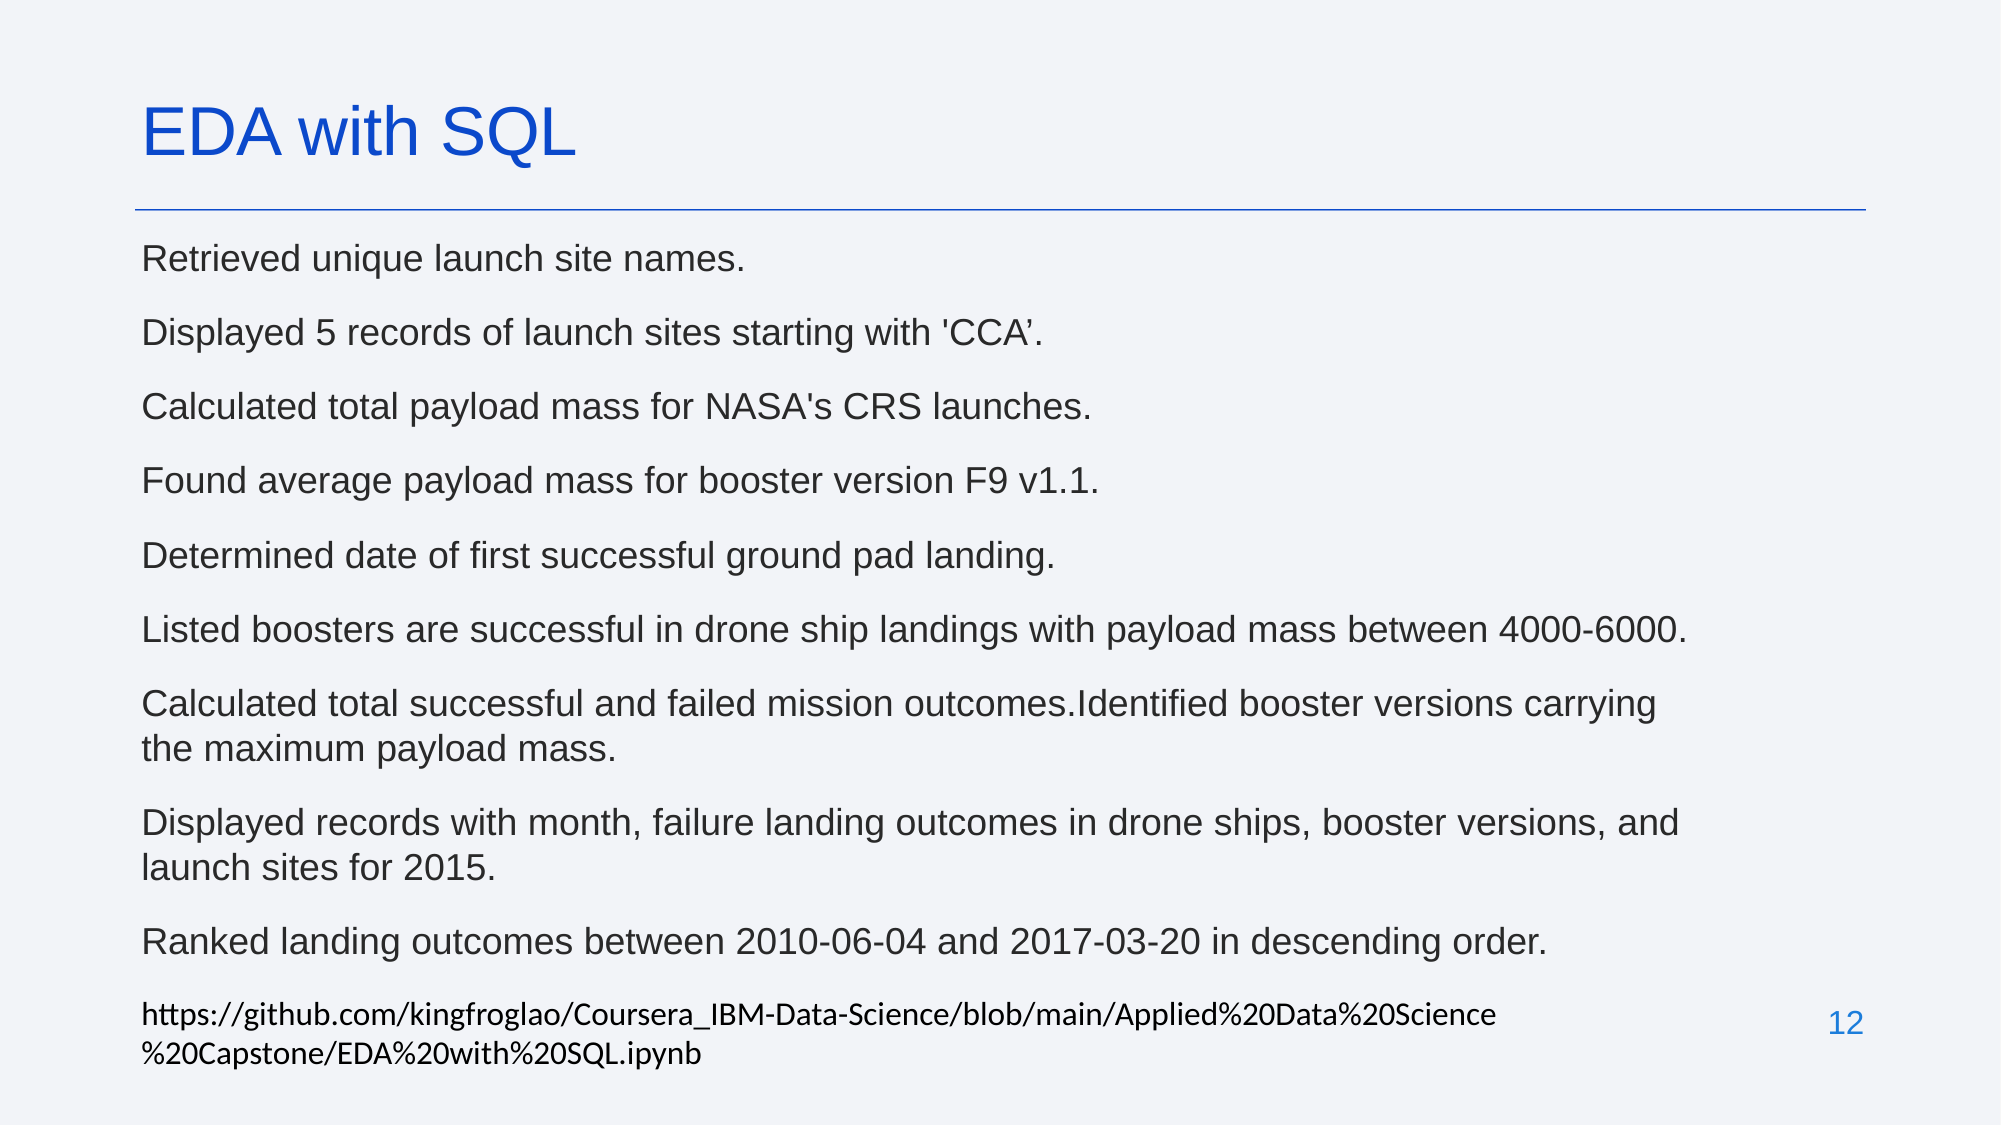

EDA with SQL
Retrieved unique launch site names.
Displayed 5 records of launch sites starting with 'CCA’.
Calculated total payload mass for NASA's CRS launches.
Found average payload mass for booster version F9 v1.1.
Determined date of first successful ground pad landing.
Listed boosters are successful in drone ship landings with payload mass between 4000-6000.
Calculated total successful and failed mission outcomes.Identified booster versions carrying the maximum payload mass.
Displayed records with month, failure landing outcomes in drone ships, booster versions, and launch sites for 2015.
Ranked landing outcomes between 2010-06-04 and 2017-03-20 in descending order.
https://github.com/kingfroglao/Coursera_IBM-Data-Science/blob/main/Applied%20Data%20Science%20Capstone/EDA%20with%20SQL.ipynb

12